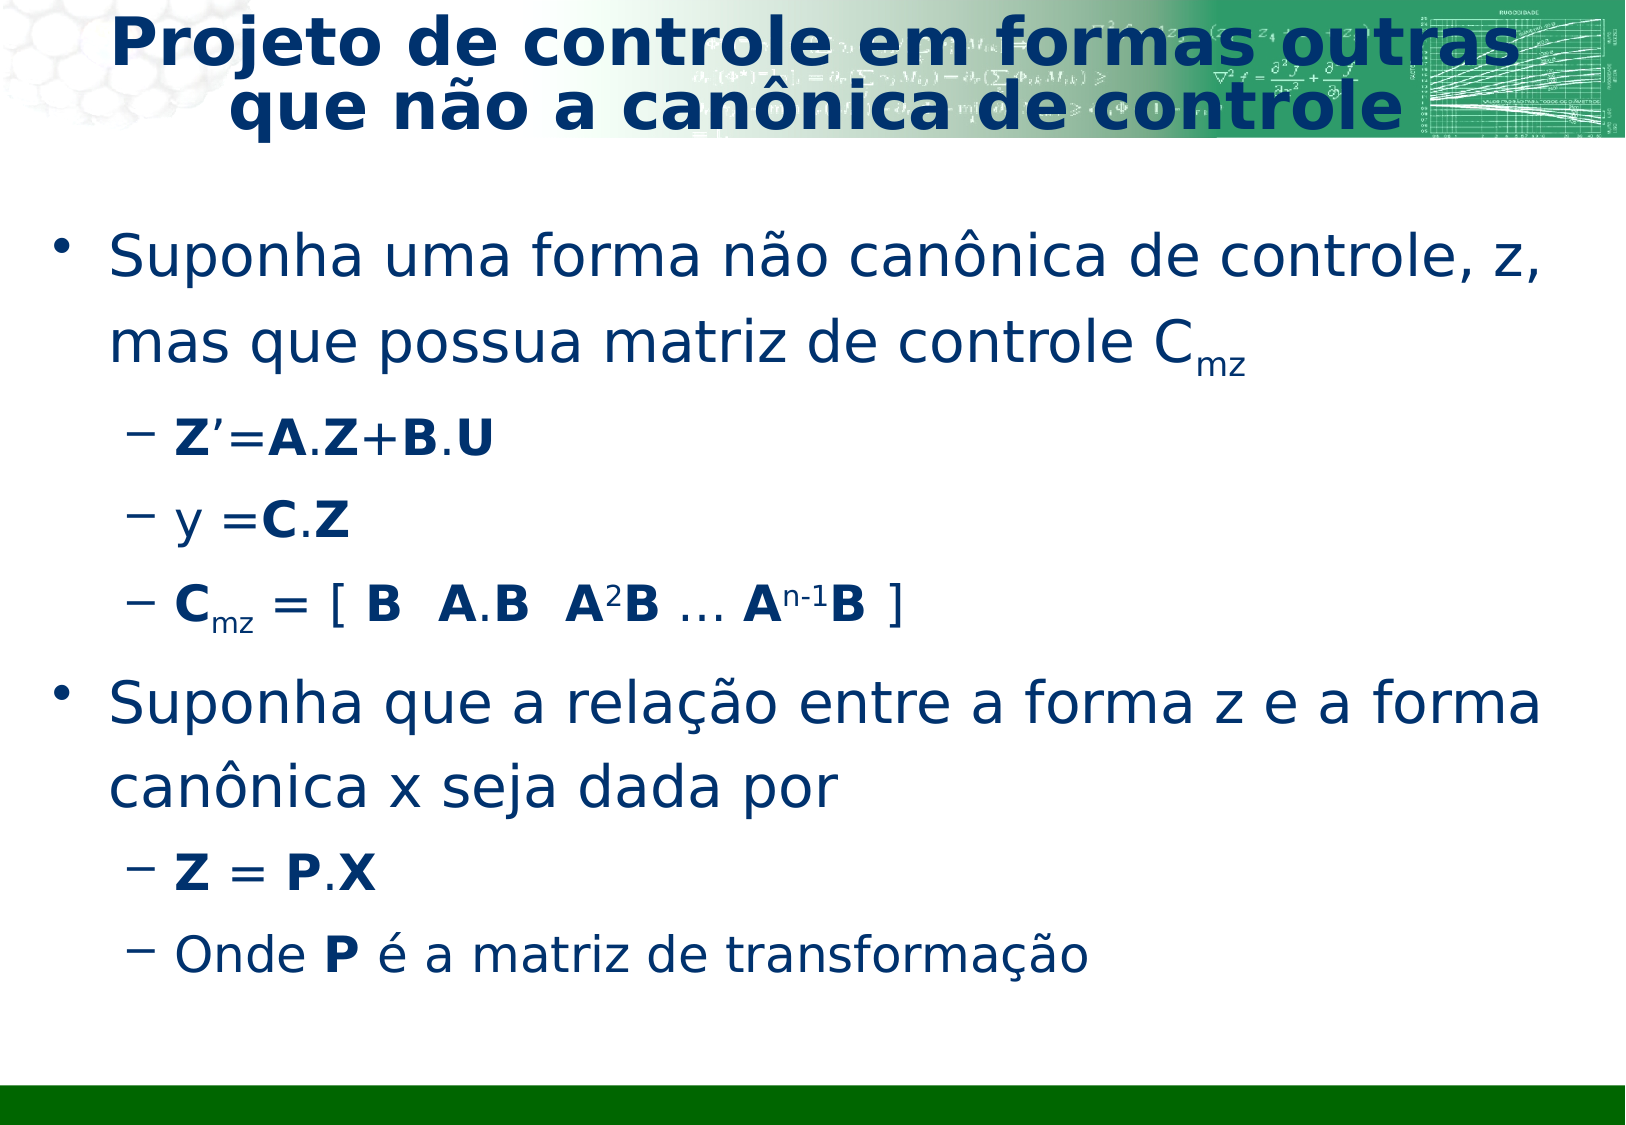

# Projeto de controle em formas outras que não a canônica de controle
Suponha uma forma não canônica de controle, z, mas que possua matriz de controle Cmz
Z’=A.Z+B.U
y =C.Z
Cmz = [ B  A.B  A2B … An-1B ]
Suponha que a relação entre a forma z e a forma canônica x seja dada por
Z = P.X
Onde P é a matriz de transformação